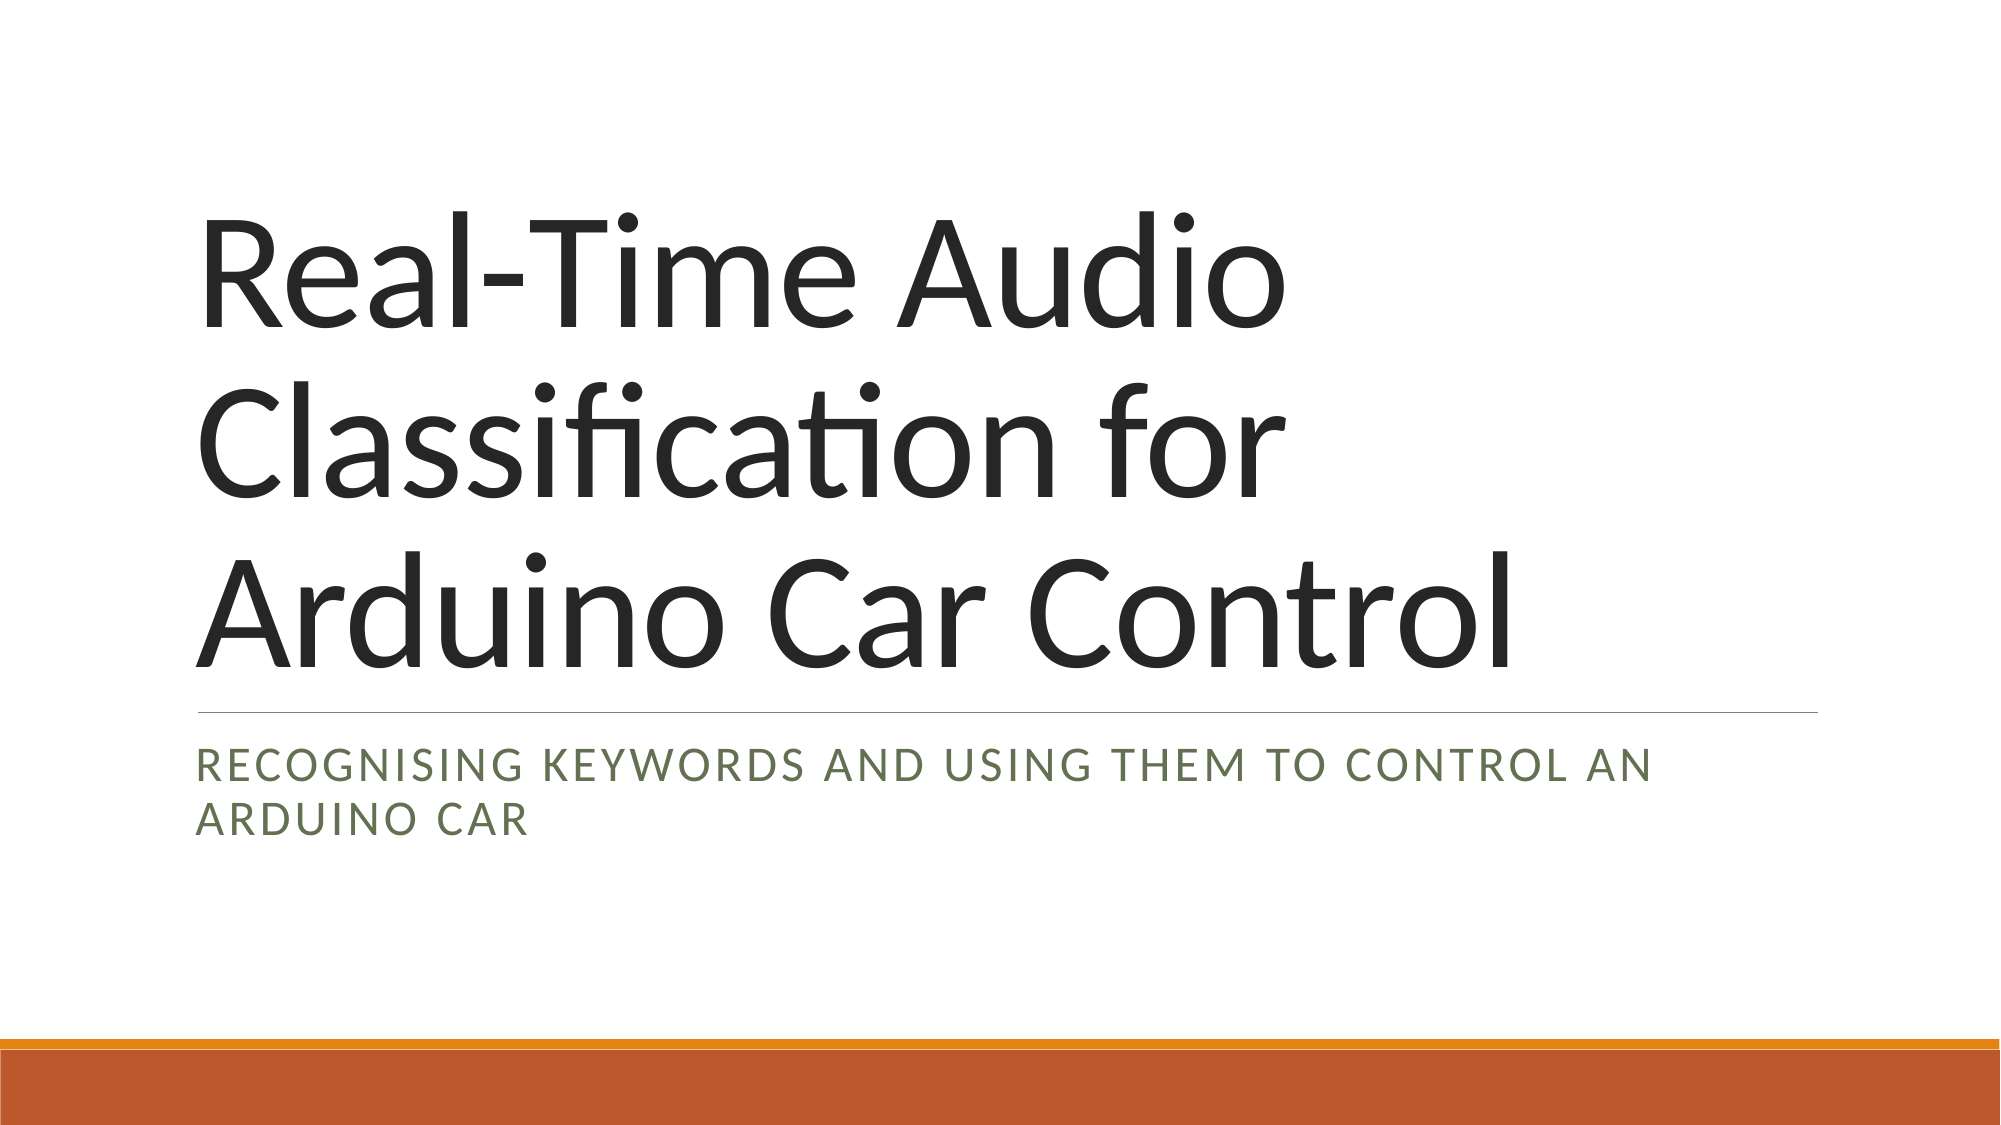

# Real-Time Audio Classification for Arduino Car Control
Recognising Keywords and Using them to control an Arduino Car